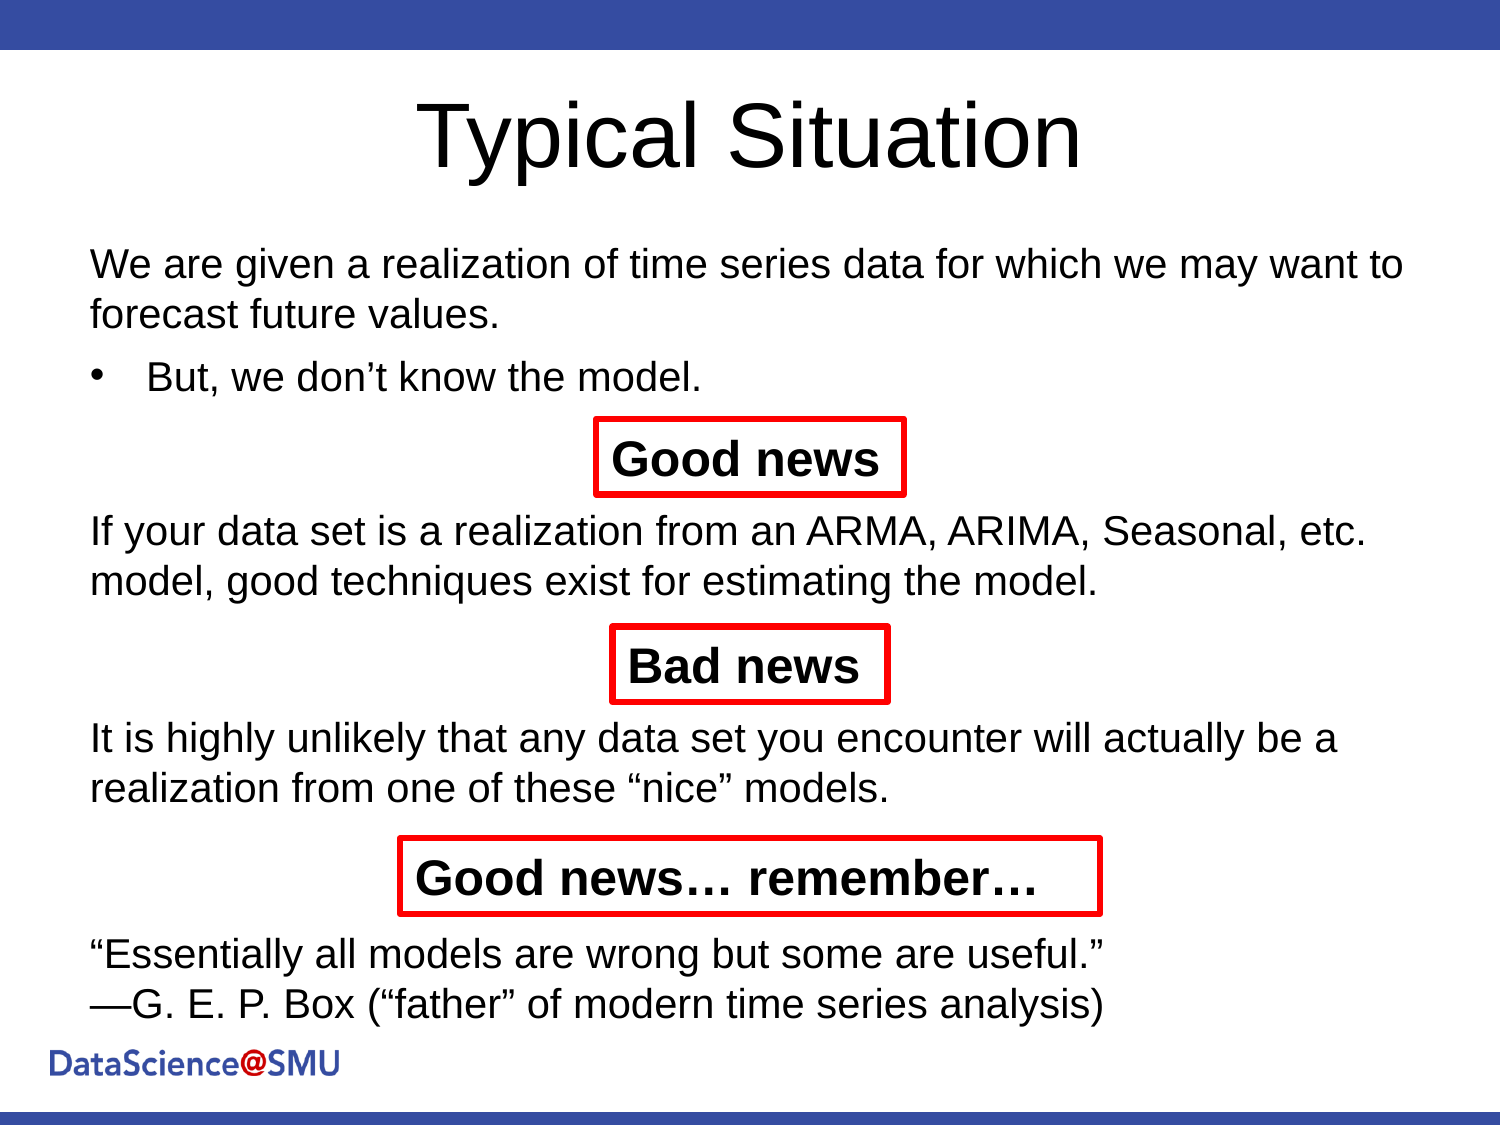

# Typical Situation
We are given a realization of time series data for which we may want to forecast future values.
But, we don’t know the model.
Good news
If your data set is a realization from an ARMA, ARIMA, Seasonal, etc. model, good techniques exist for estimating the model.
Bad news
It is highly unlikely that any data set you encounter will actually be a realization from one of these “nice” models.
Good news… remember…
“Essentially all models are wrong but some are useful.”                           —G. E. P. Box (“father” of modern time series analysis)